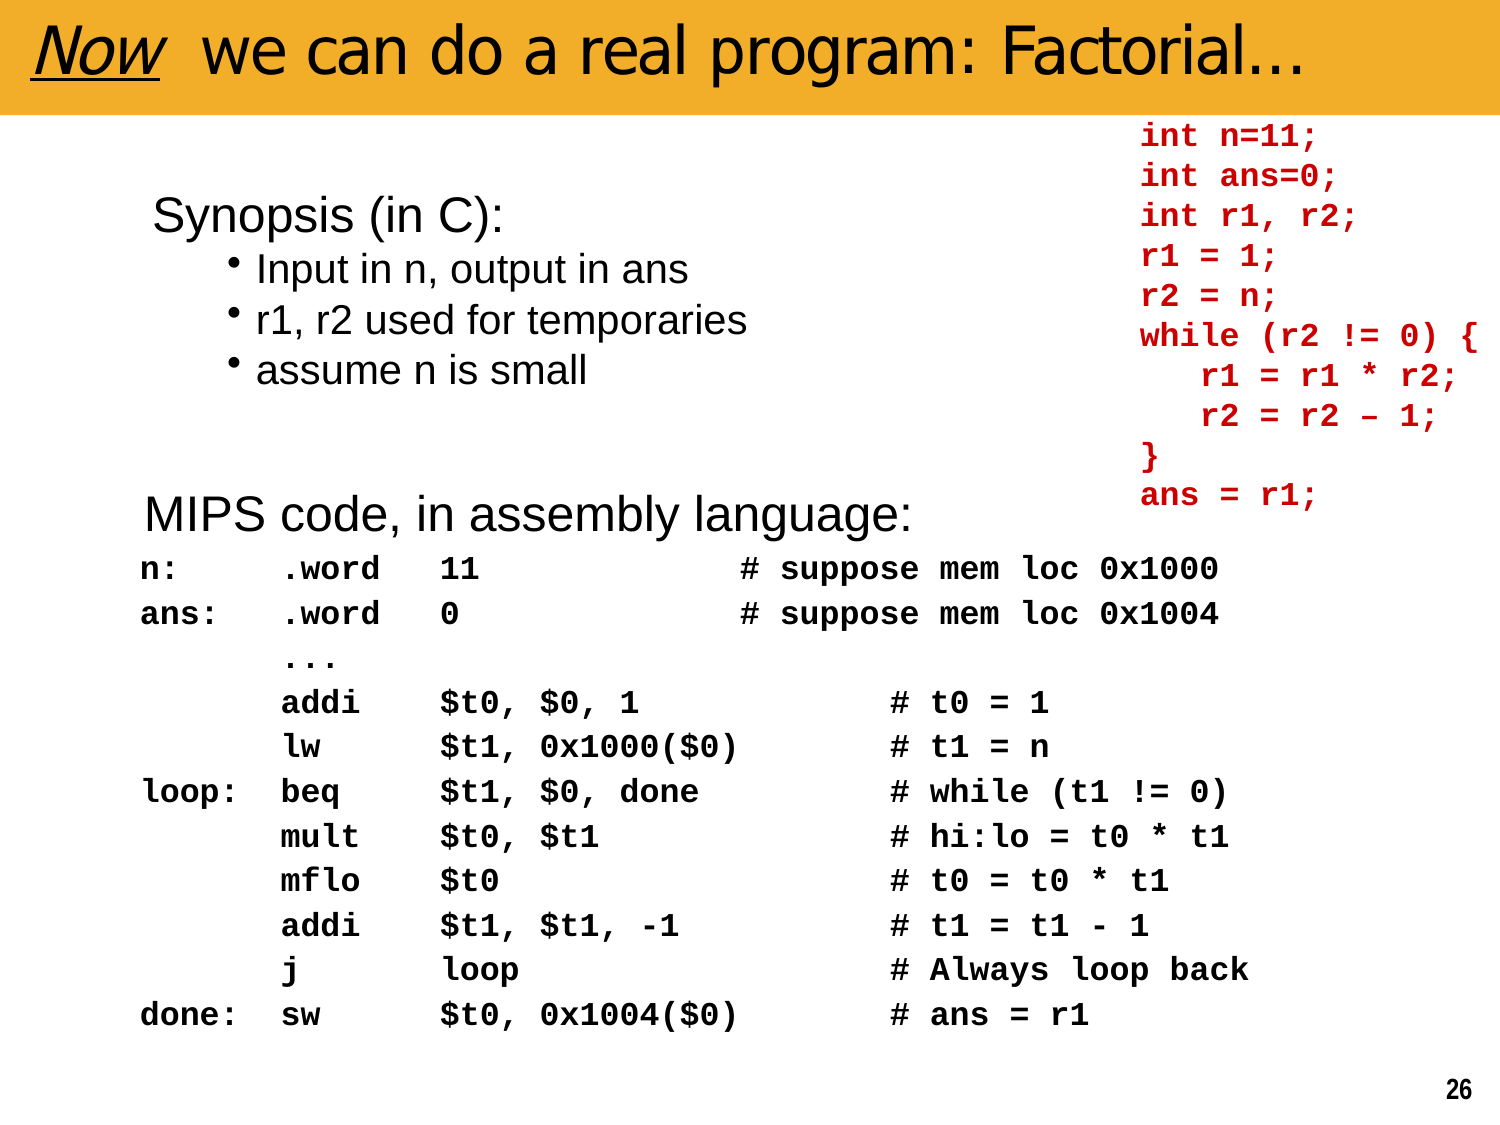

# Now  we can do a real program: Factorial...
int n=11;
int ans=0;
int r1, r2;
r1 = 1;
r2 = n;
while (r2 != 0) {
   r1 = r1 * r2;
   r2 = r2 – 1;
}
ans = r1;
Synopsis (in C):
Input in n, output in ans
r1, r2 used for temporaries
assume n is small
MIPS code, in assembly language:
n:	.word	11		# suppose mem loc 0x1000
ans:	.word	0		# suppose mem loc 0x1004
	...
	addi	$t0, $0, 1		# t0 = 1
	lw	$t1, 0x1000($0)	# t1 = n
loop:	beq	$t1, $0, done		# while (t1 != 0)
	mult	$t0, $t1		# hi:lo = t0 * t1
	mflo	$t0			# t0 = t0 * t1
	addi	$t1, $t1, -1		# t1 = t1 - 1
	j	loop			# Always loop back
done:	sw	$t0, 0x1004($0)	# ans = r1
26